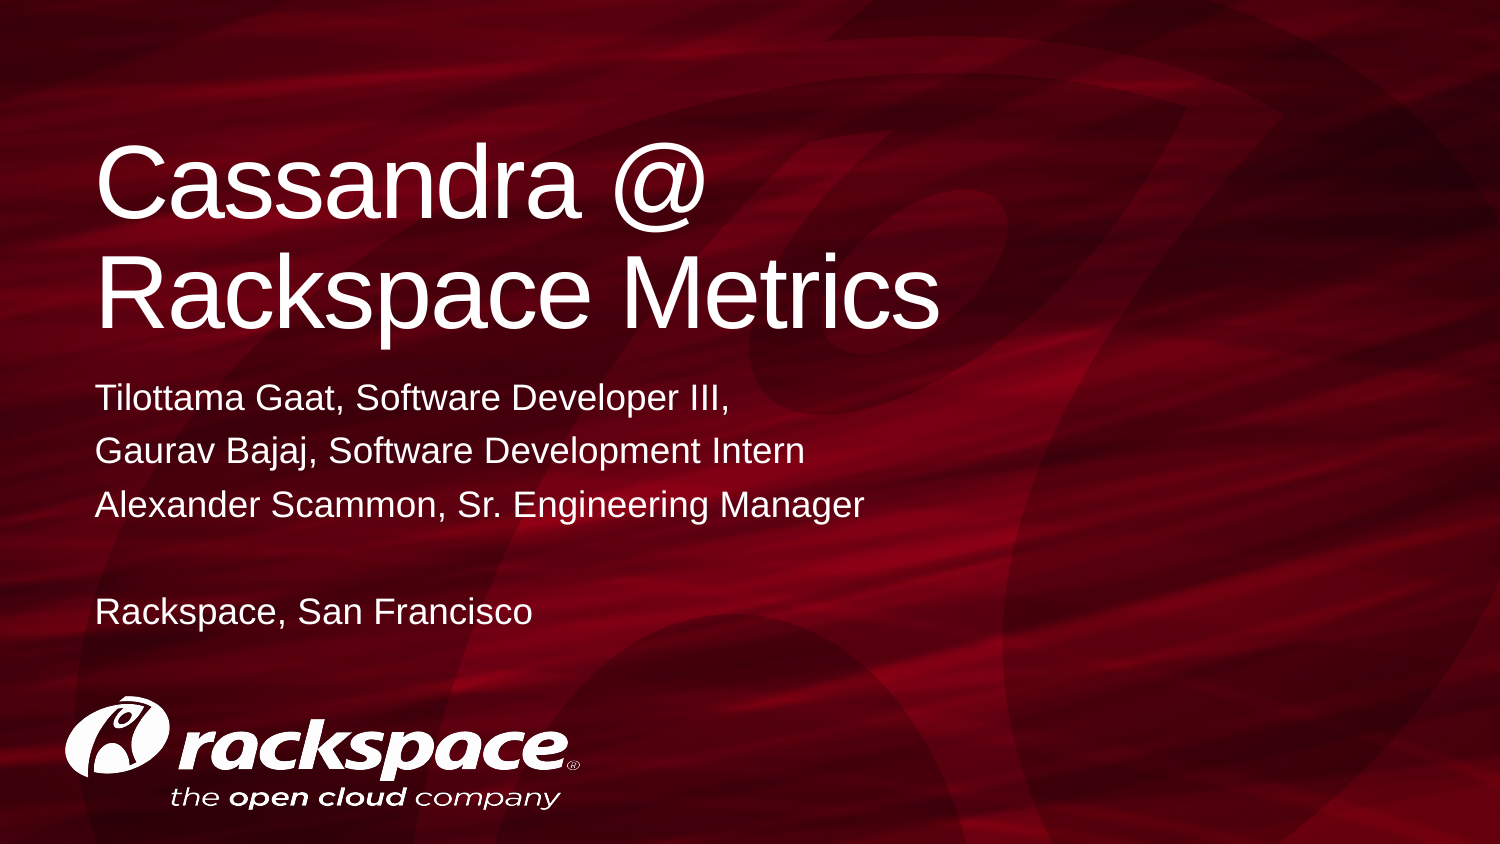

# Cassandra @ Rackspace Metrics
Tilottama Gaat, Software Developer III,
Gaurav Bajaj, Software Development Intern
Alexander Scammon, Sr. Engineering Manager

Rackspace, San Francisco